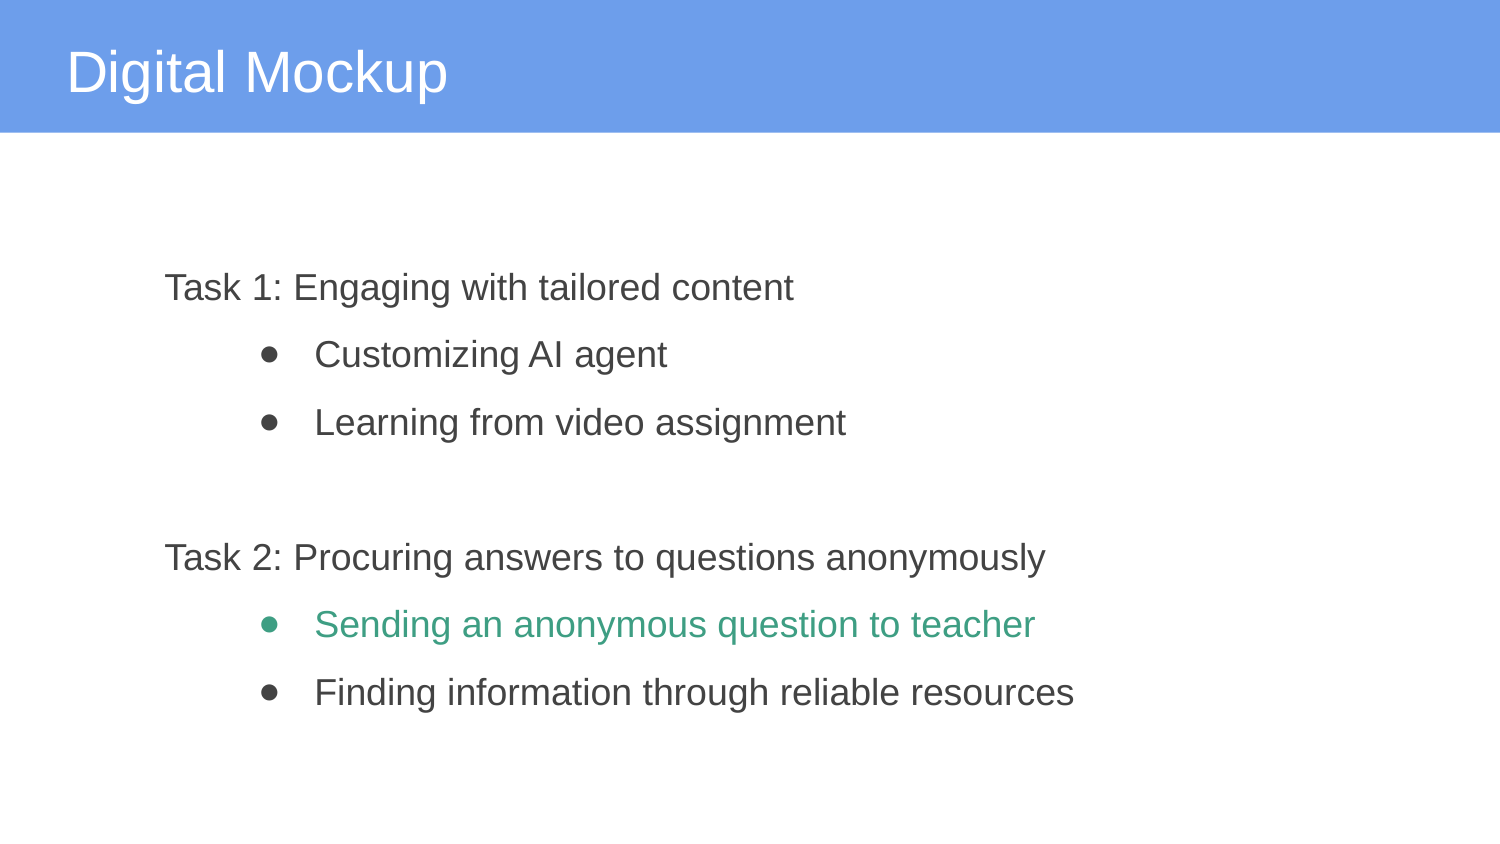

Digital Mockup
Task 1: Engaging with tailored content
Customizing AI agent
Learning from video assignment

Task 2: Procuring answers to questions anonymously
Sending an anonymous question to teacher
Finding information through reliable resources